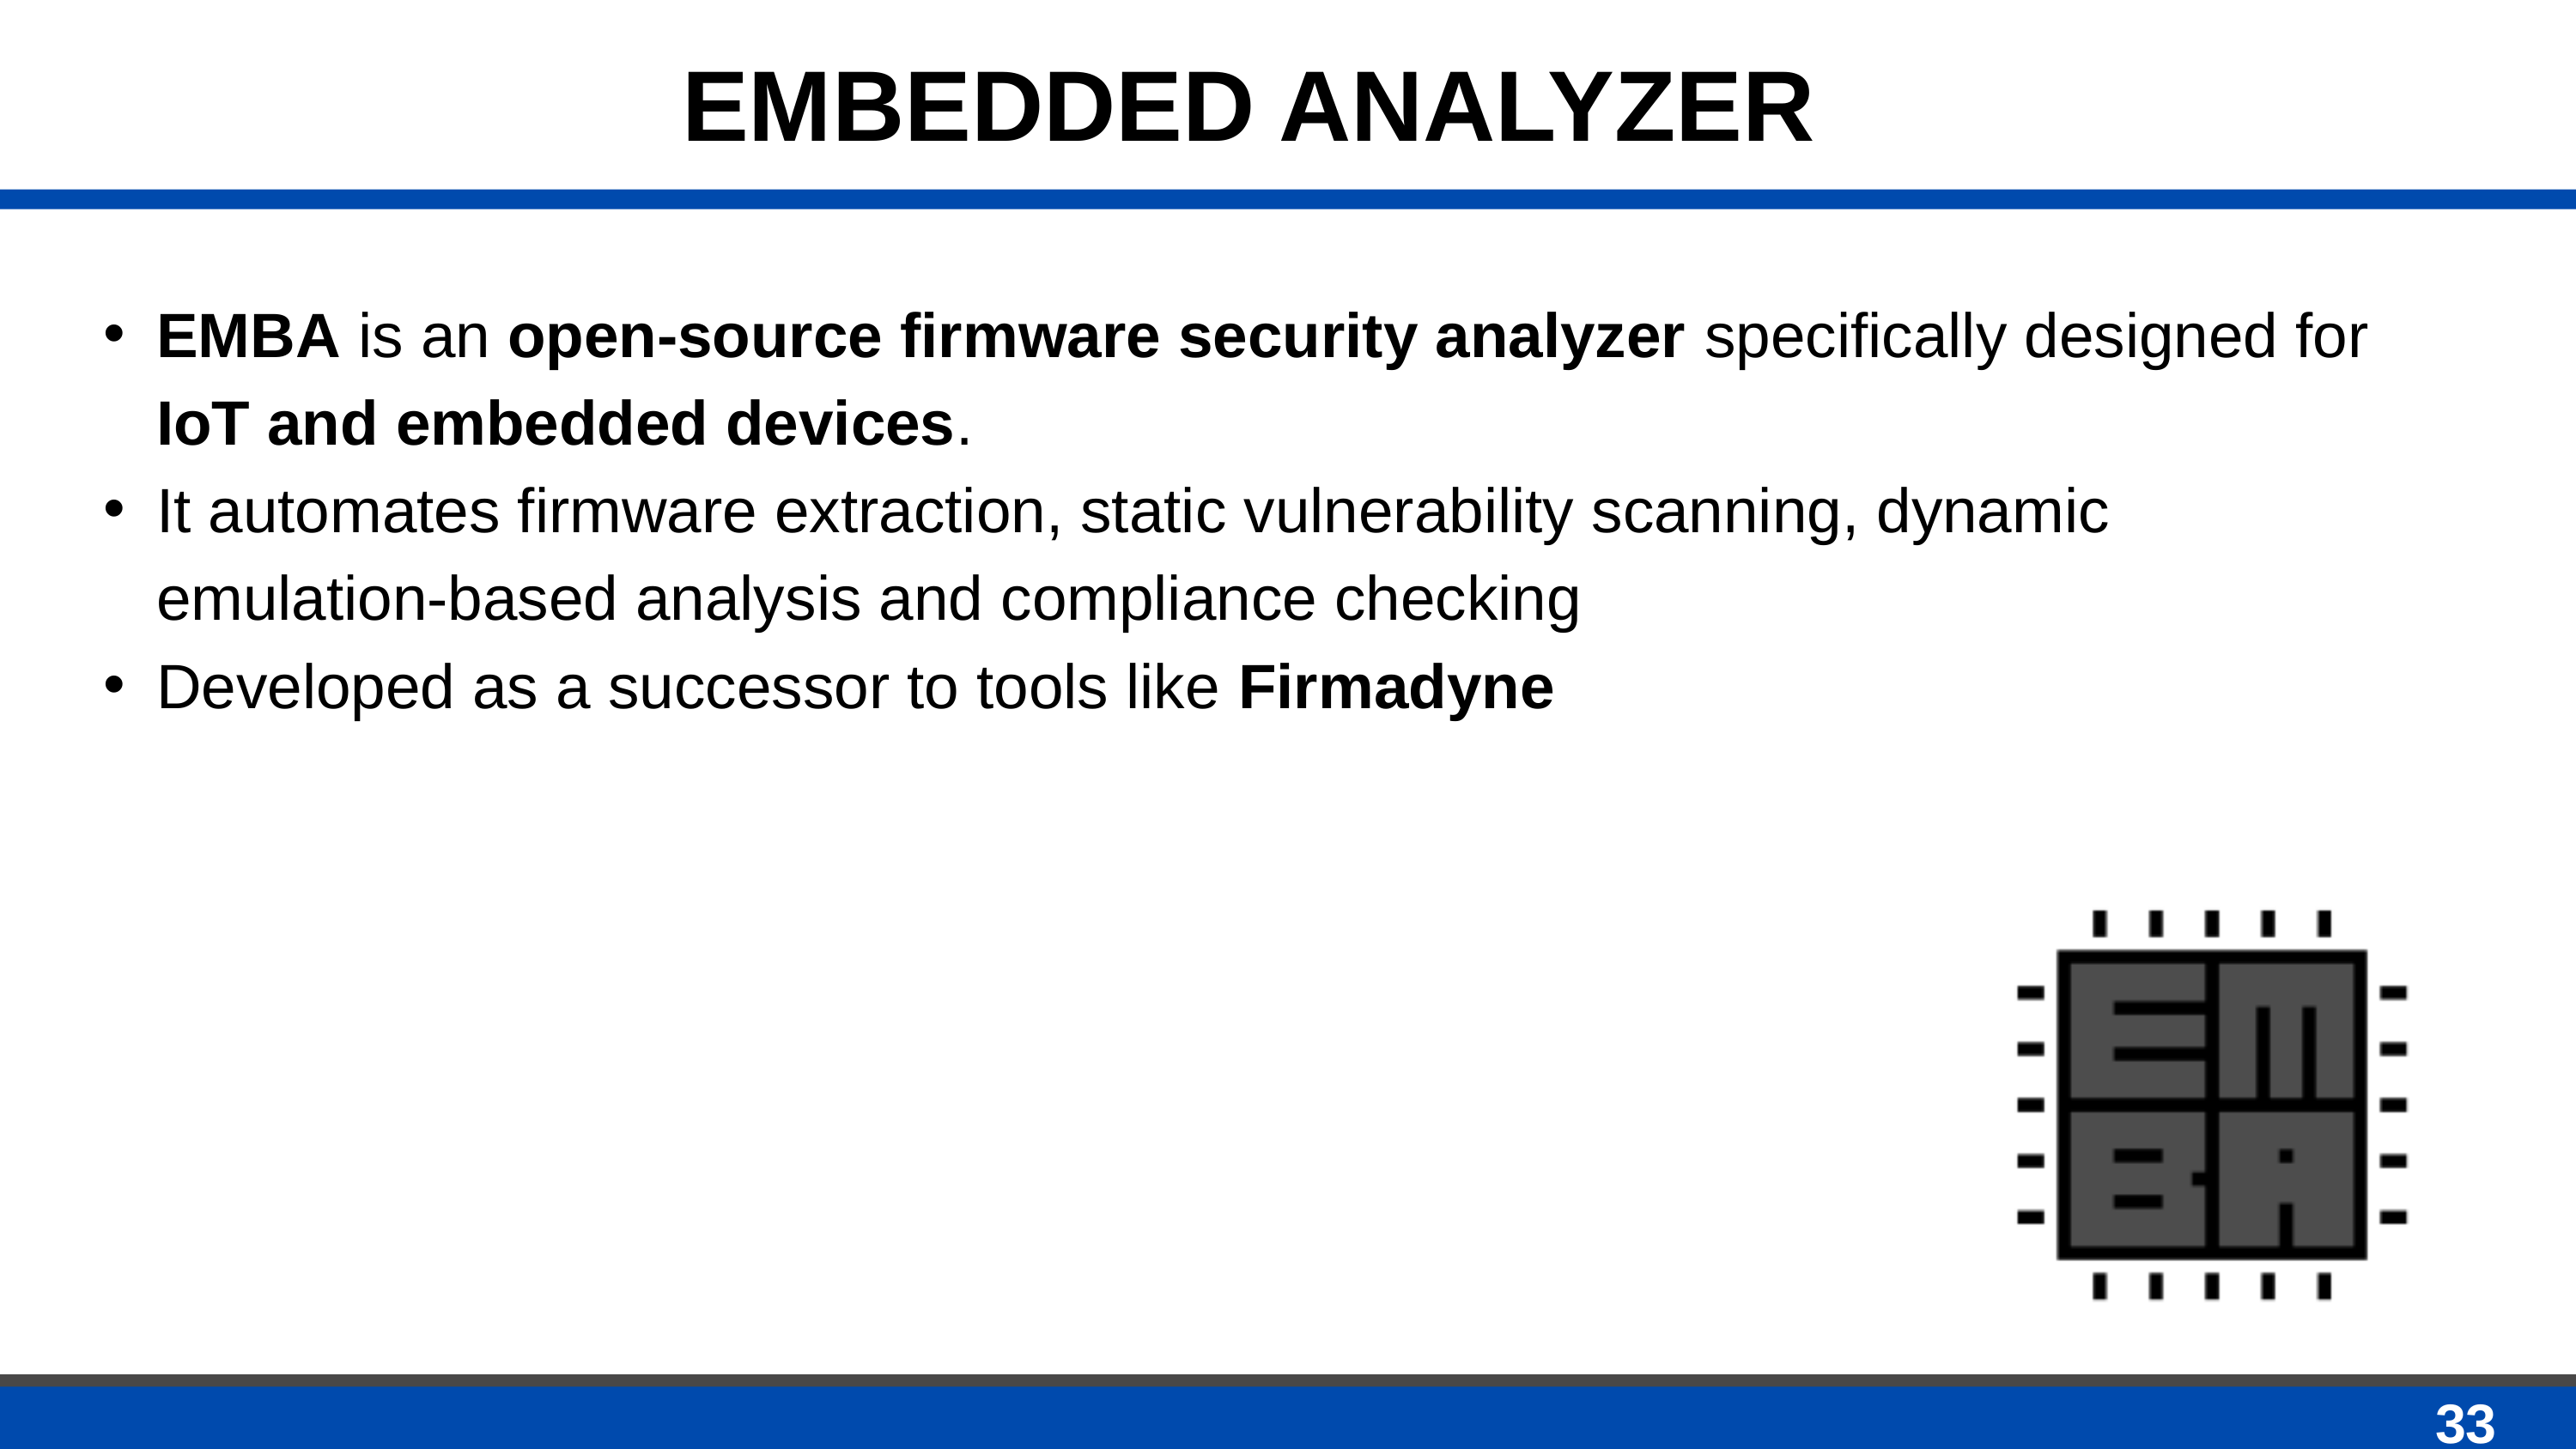

EMBEDDED ANALYZER

EMBA is an open-source firmware security analyzer specifically designed for IoT and embedded devices.
It automates firmware extraction, static vulnerability scanning, dynamic emulation-based analysis and compliance checking
Developed as a successor to tools like Firmadyne

33